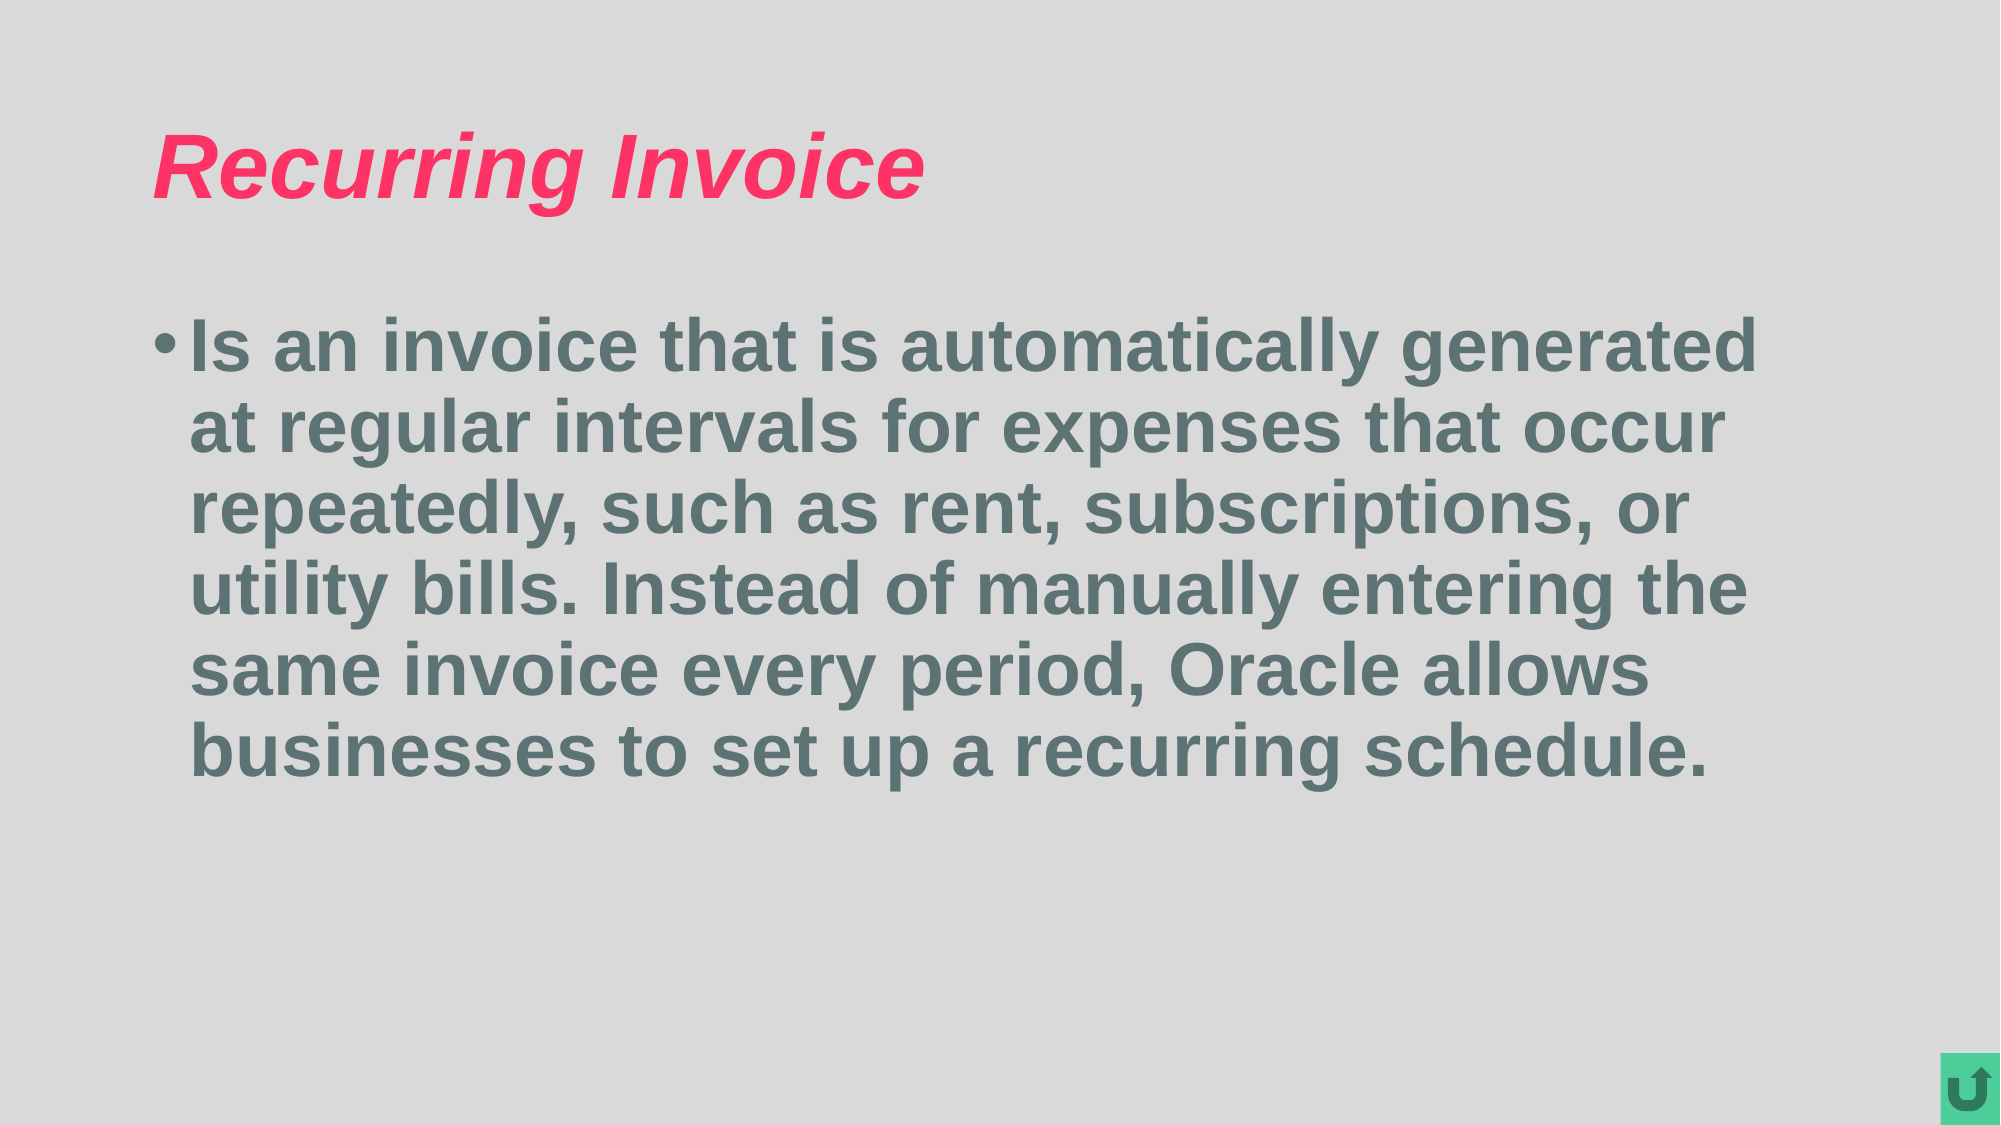

# Recurring Invoice
Is an invoice that is automatically generated at regular intervals for expenses that occur repeatedly, such as rent, subscriptions, or utility bills. Instead of manually entering the same invoice every period, Oracle allows businesses to set up a recurring schedule.